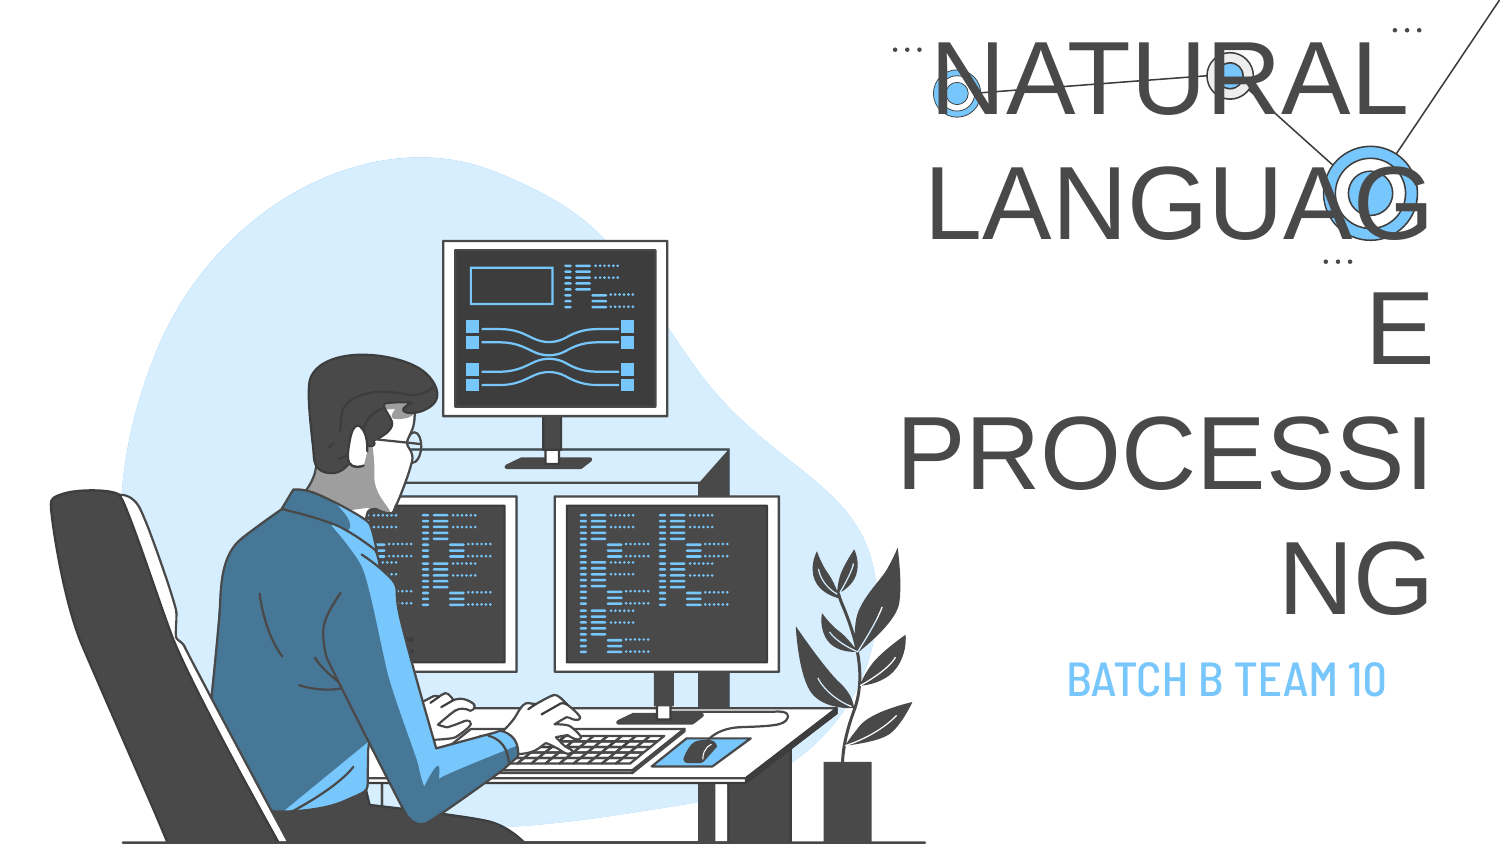

# NATURAL LANGUAGE PROCESSING
BATCH B TEAM 10